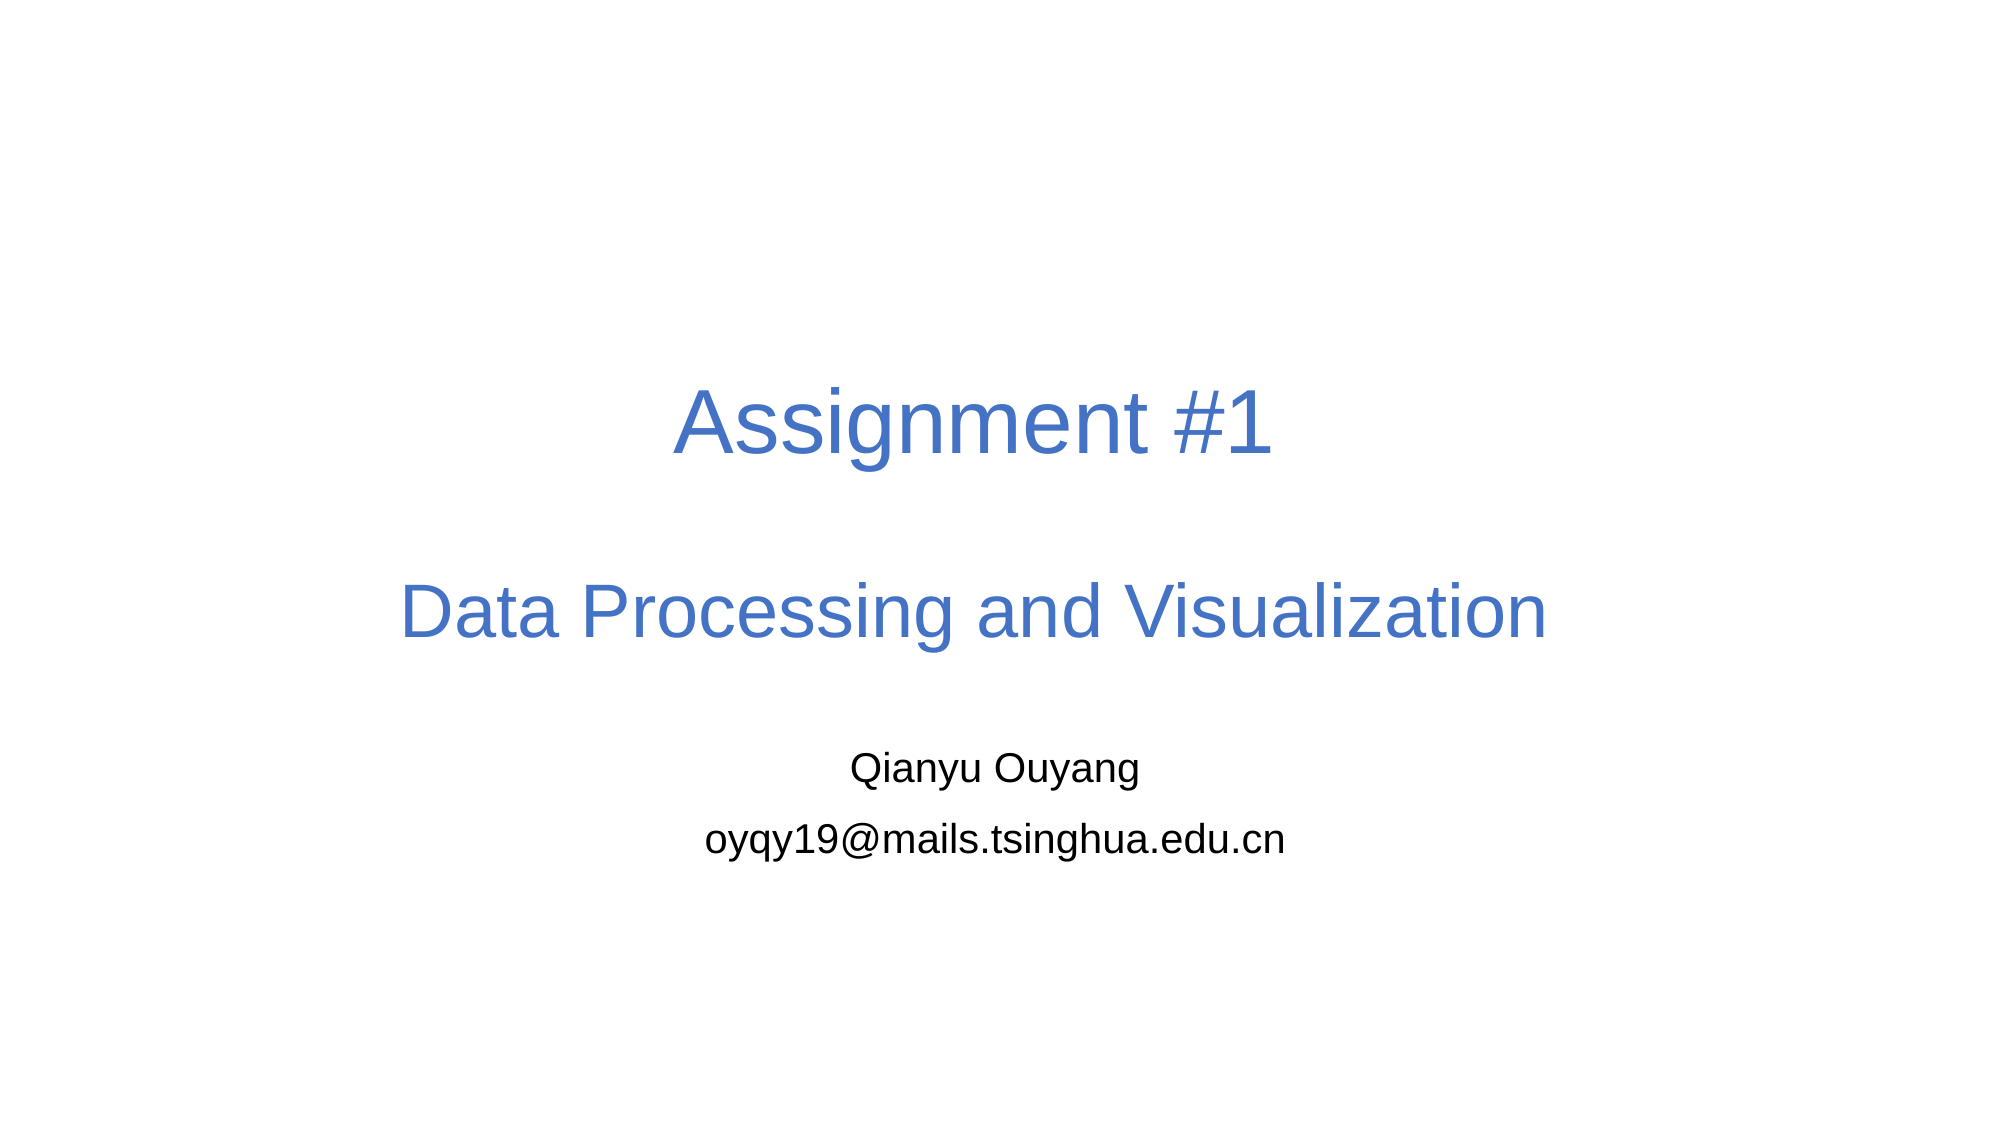

# Assignment #1 Data Processing and Visualization
Qianyu Ouyang
oyqy19@mails.tsinghua.edu.cn